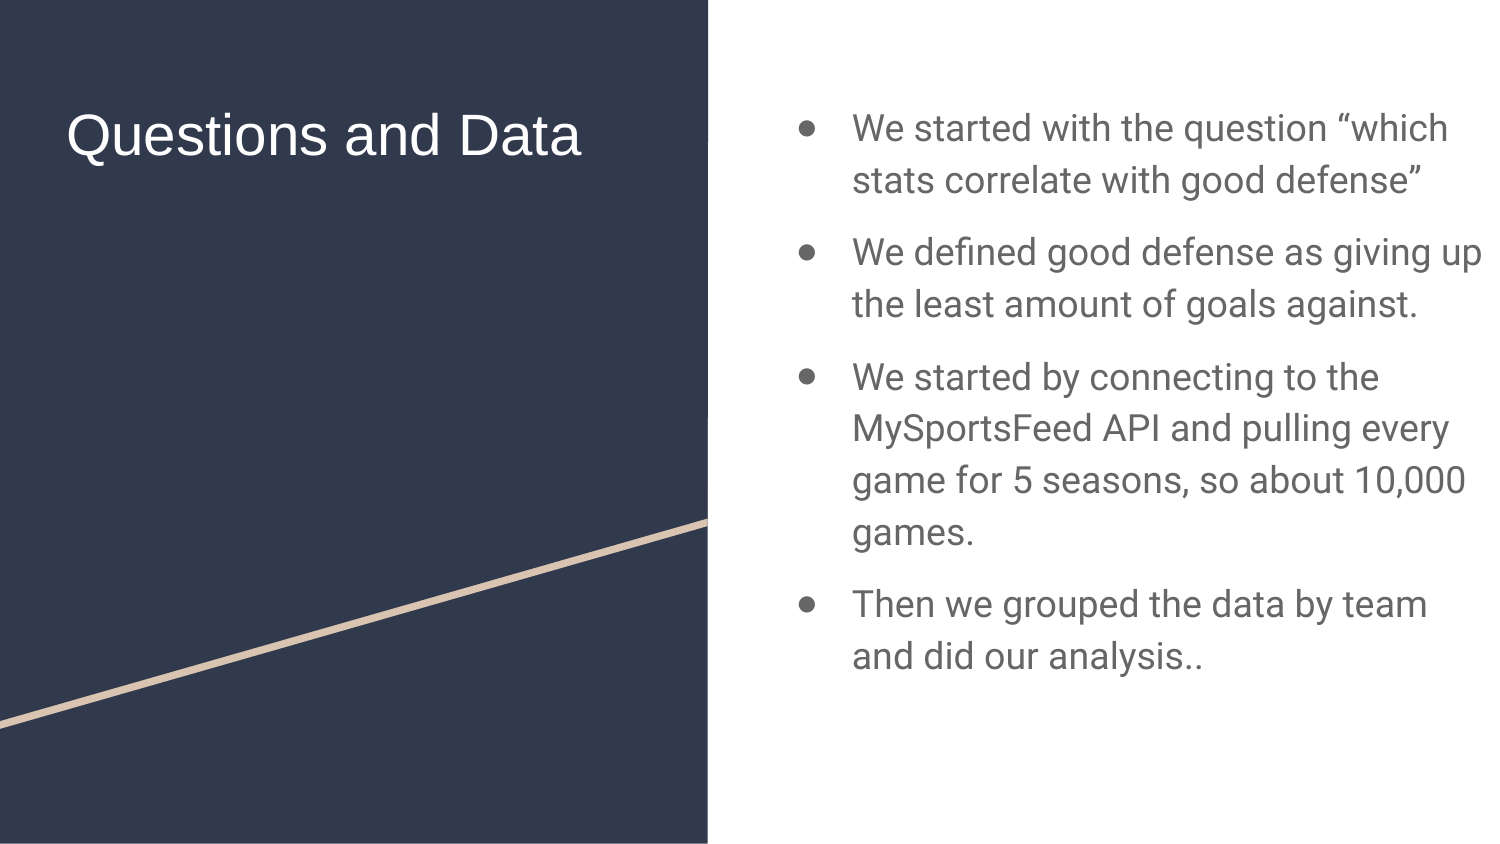

# Questions and Data

We started with the question “which stats correlate with good defense”
We defined good defense as giving up the least amount of goals against.
We started by connecting to the MySportsFeed API and pulling every game for 5 seasons, so about 10,000 games.
Then we grouped the data by team and did our analysis..